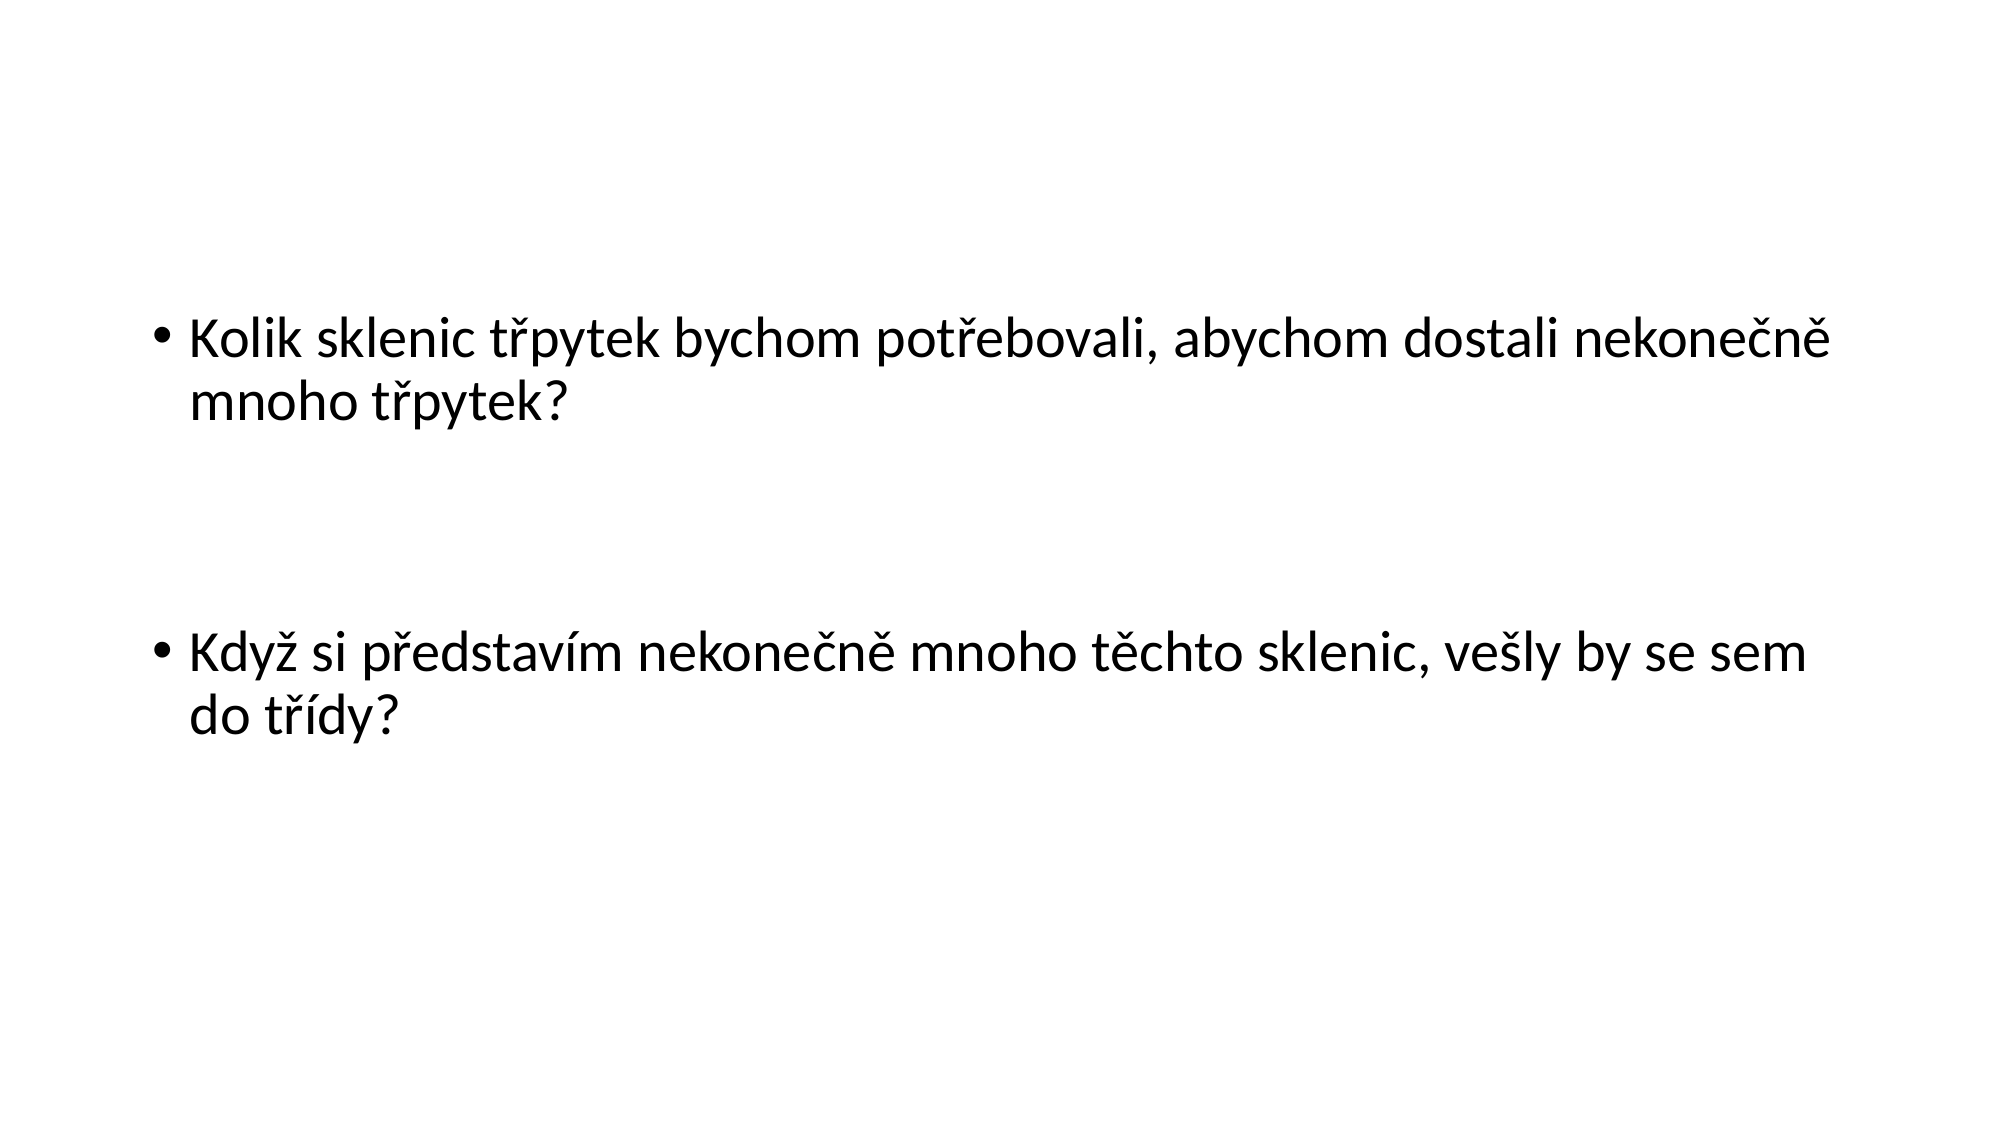

Kolik sklenic třpytek bychom potřebovali, abychom dostali nekonečně mnoho třpytek?

Když si představím nekonečně mnoho těchto sklenic, vešly by se sem do třídy?